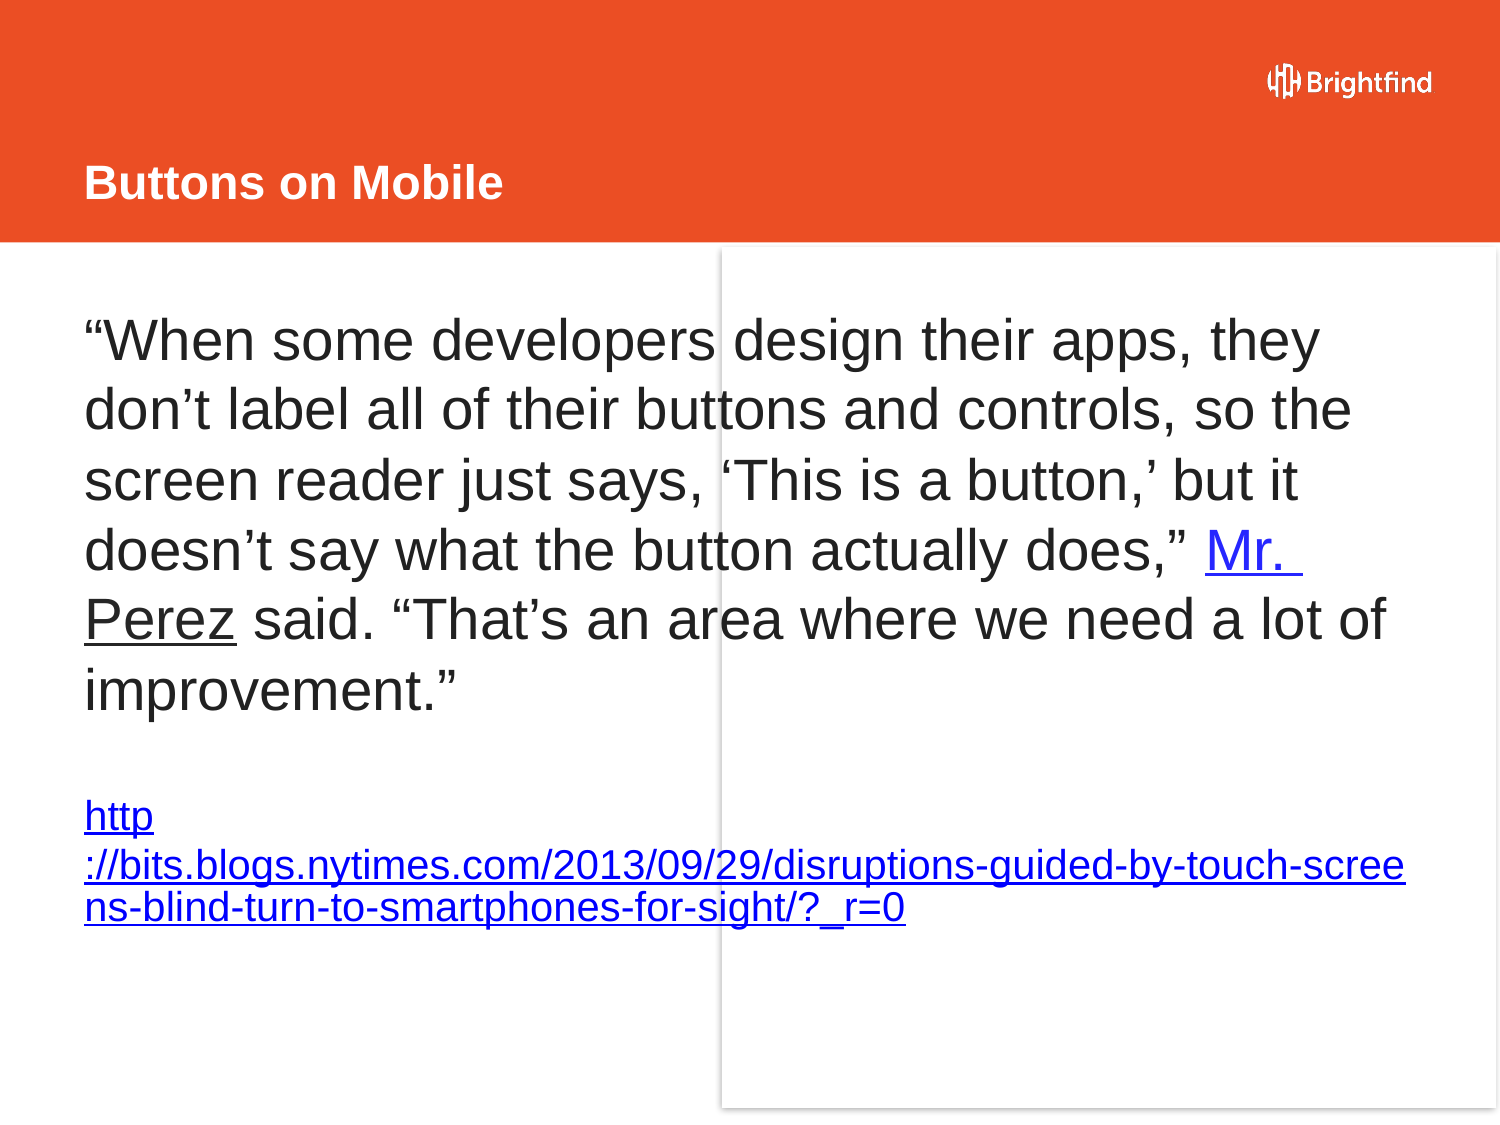

# Buttons on Mobile

“When some developers design their apps, they don’t label all of their buttons and controls, so the screen reader just says, ‘This is a button,’ but it doesn’t say what the button actually does,” Mr. Perez said. “That’s an area where we need a lot of improvement.”

http://bits.blogs.nytimes.com/2013/09/29/disruptions-guided-by-touch-screens-blind-turn-to-smartphones-for-sight/?_r=0